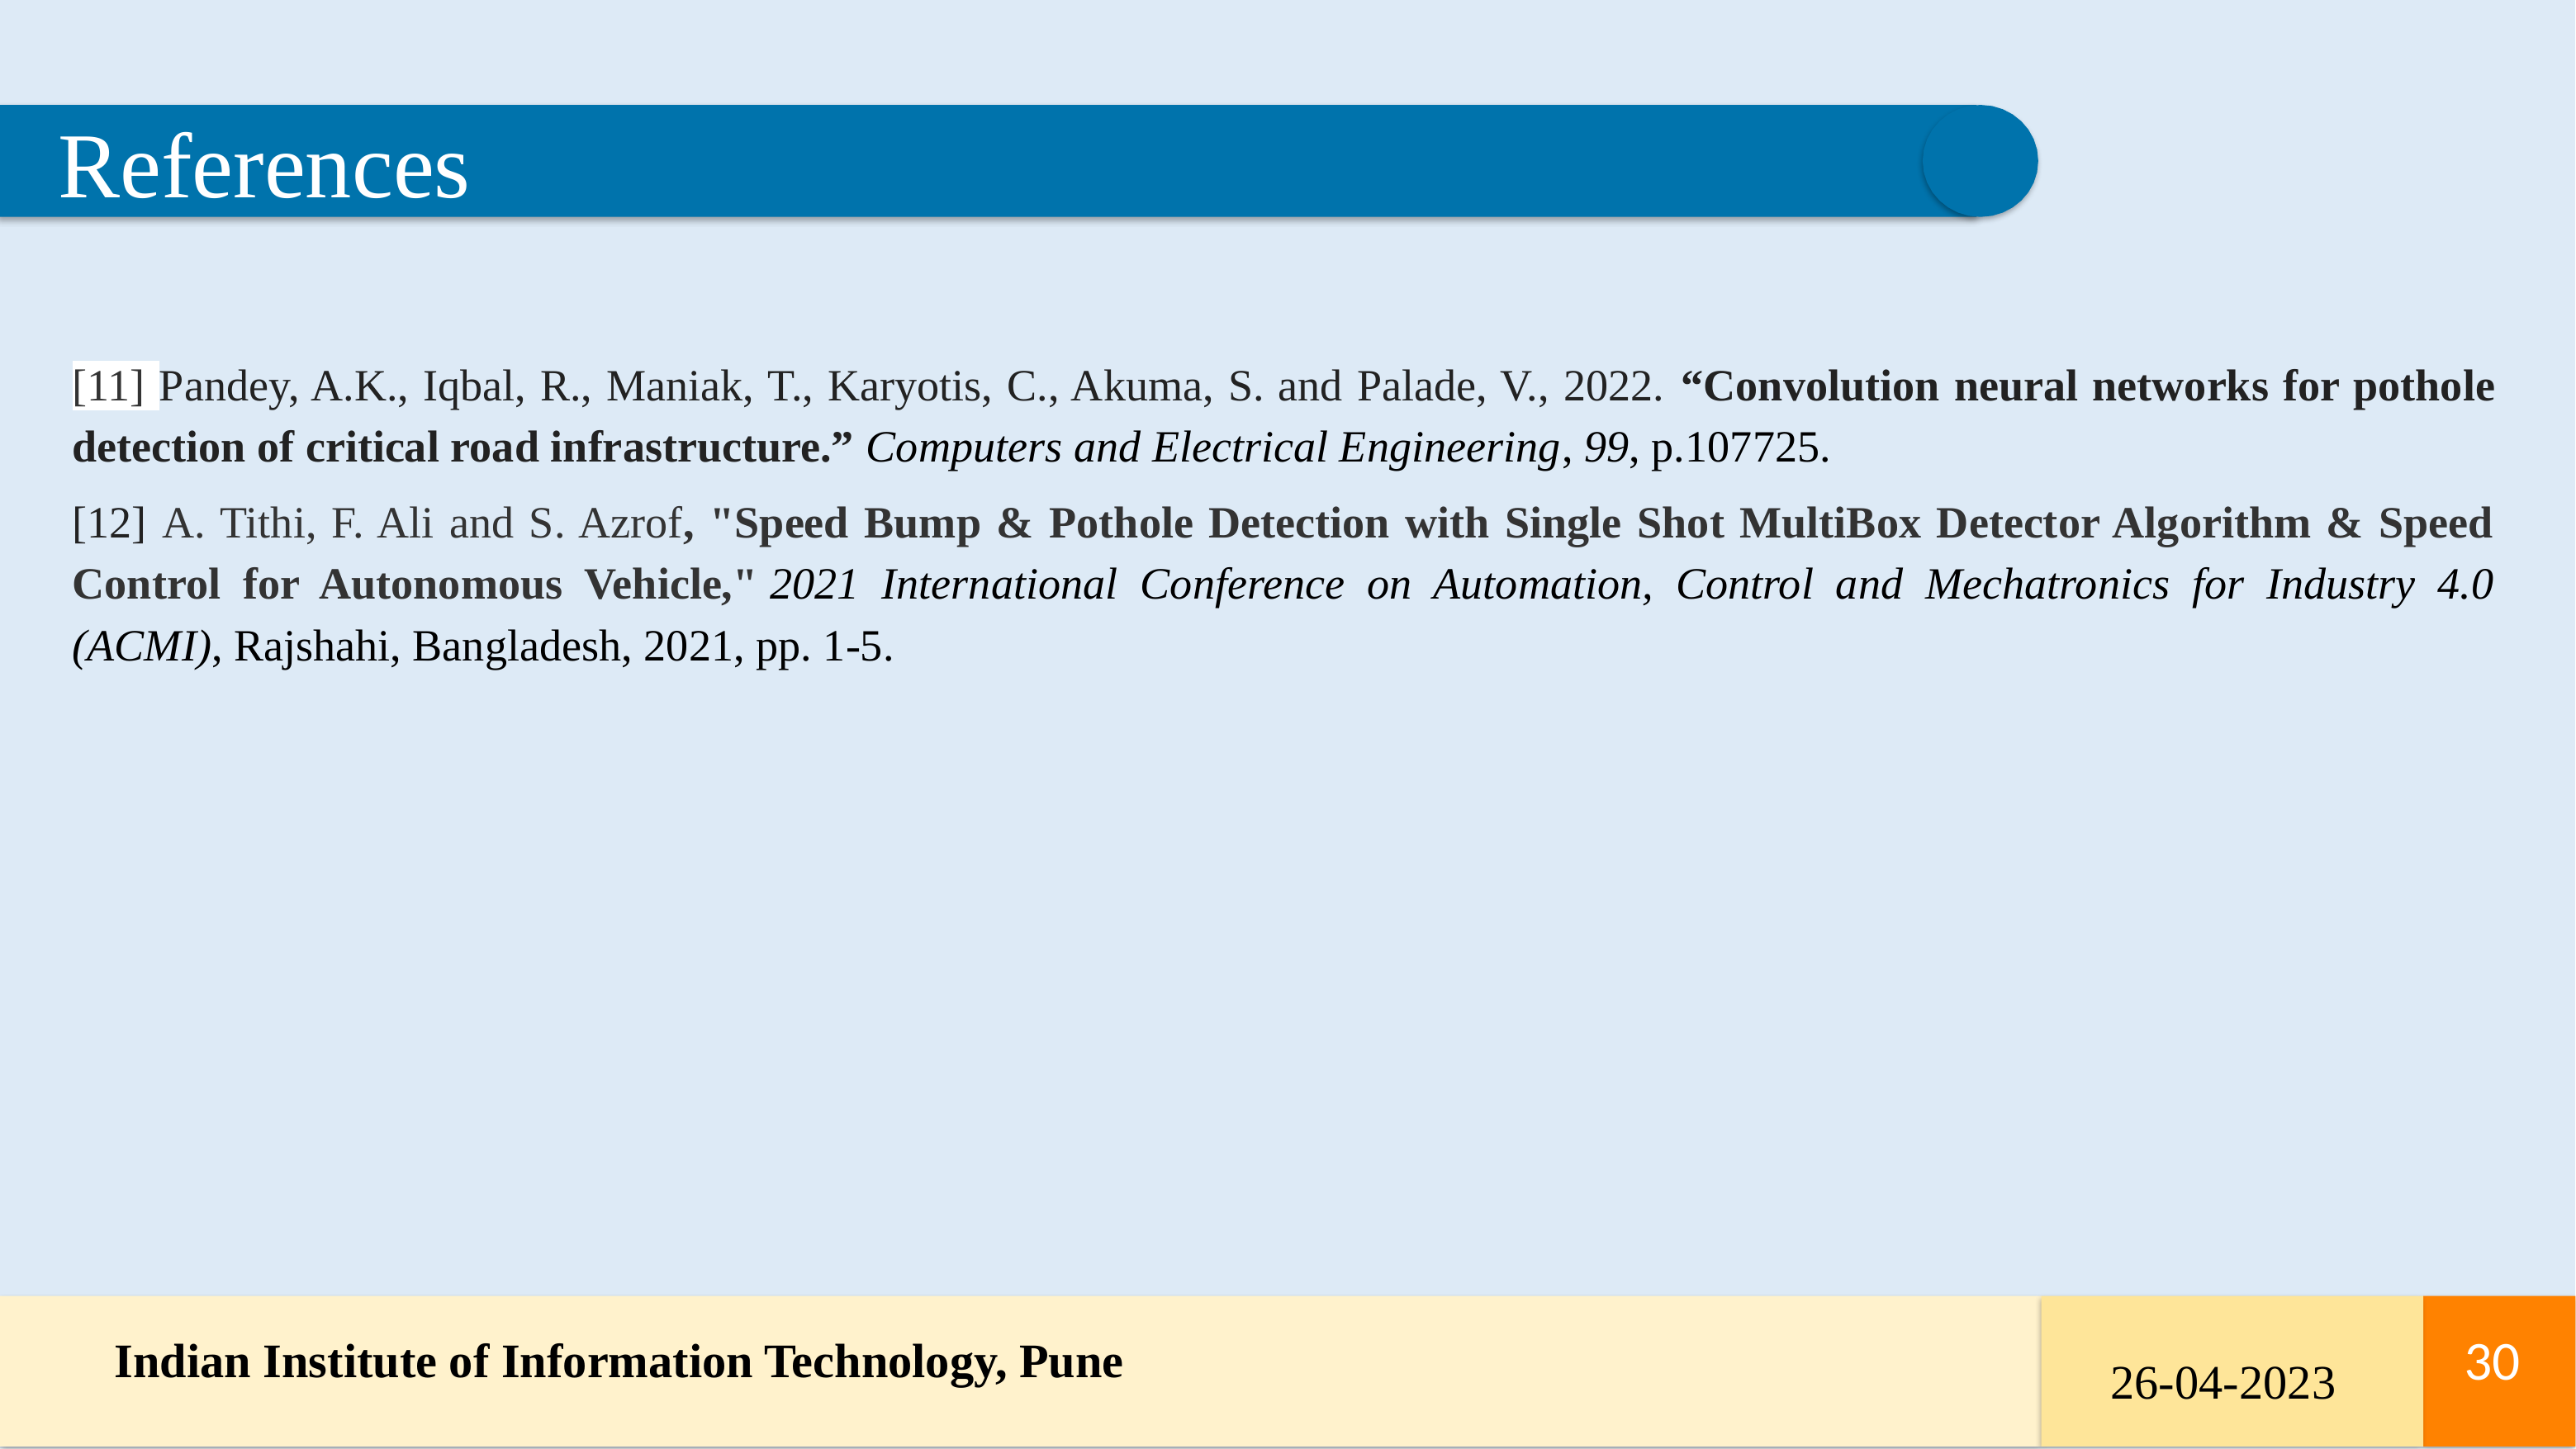

References

[11] Pandey, A.K., Iqbal, R., Maniak, T., Karyotis, C., Akuma, S. and Palade, V., 2022. “Convolution neural networks for pothole detection of critical road infrastructure.” Computers and Electrical Engineering, 99, p.107725.
[12] A. Tithi, F. Ali and S. Azrof, "Speed Bump & Pothole Detection with Single Shot MultiBox Detector Algorithm & Speed Control for Autonomous Vehicle," 2021 International Conference on Automation, Control and Mechatronics for Industry 4.0 (ACMI), Rajshahi, Bangladesh, 2021, pp. 1-5.

 Indian Institute of Information Technology, Pune
30
30
26-04-2023